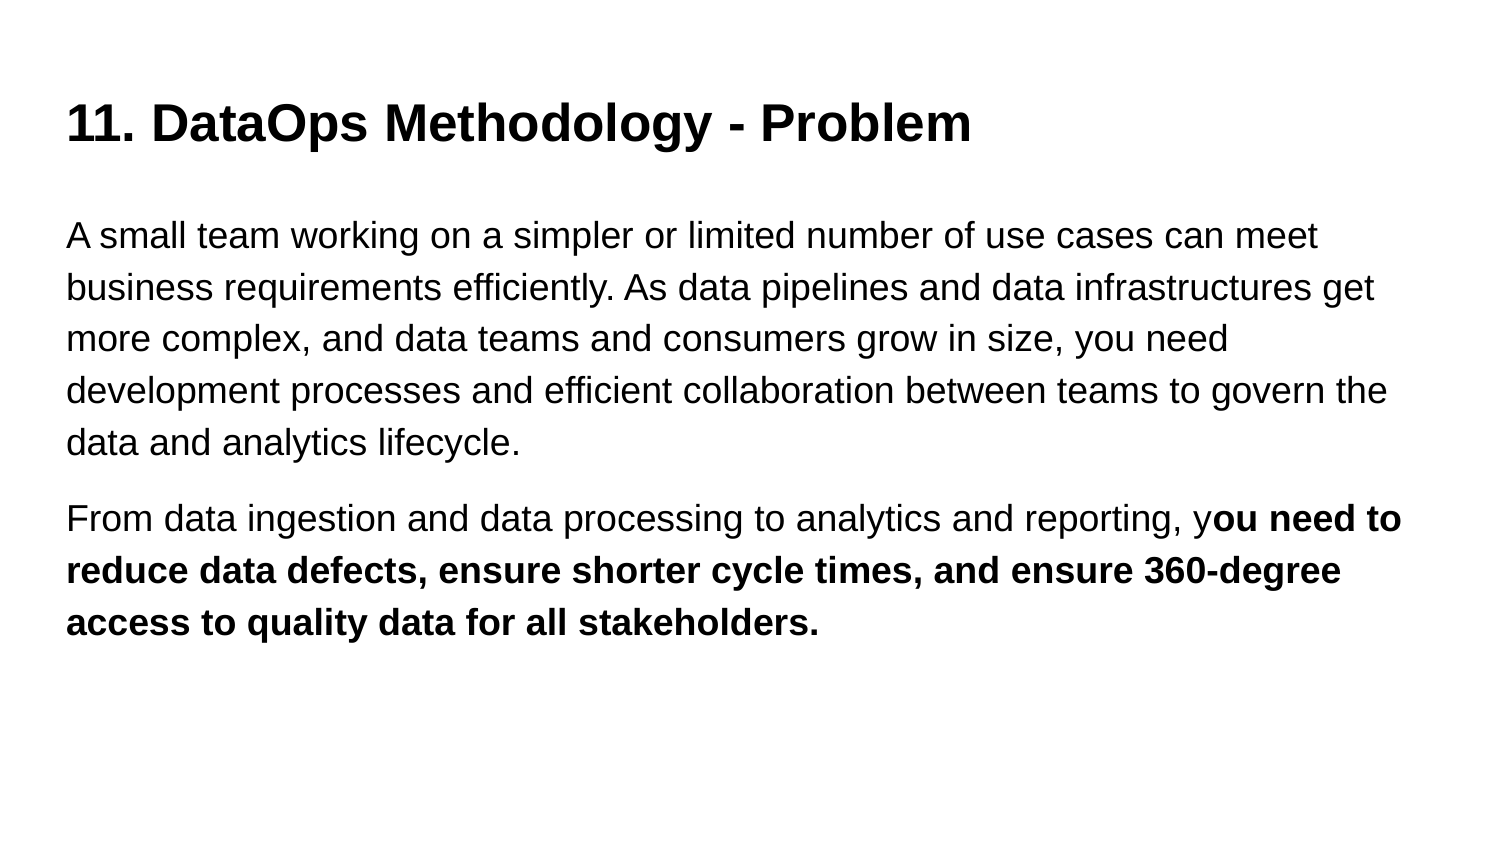

# 11. DataOps Methodology - Problem
A small team working on a simpler or limited number of use cases can meet business requirements efficiently. As data pipelines and data infrastructures get more complex, and data teams and consumers grow in size, you need development processes and efficient collaboration between teams to govern the data and analytics lifecycle.
From data ingestion and data processing to analytics and reporting, you need to reduce data defects, ensure shorter cycle times, and ensure 360-degree access to quality data for all stakeholders.